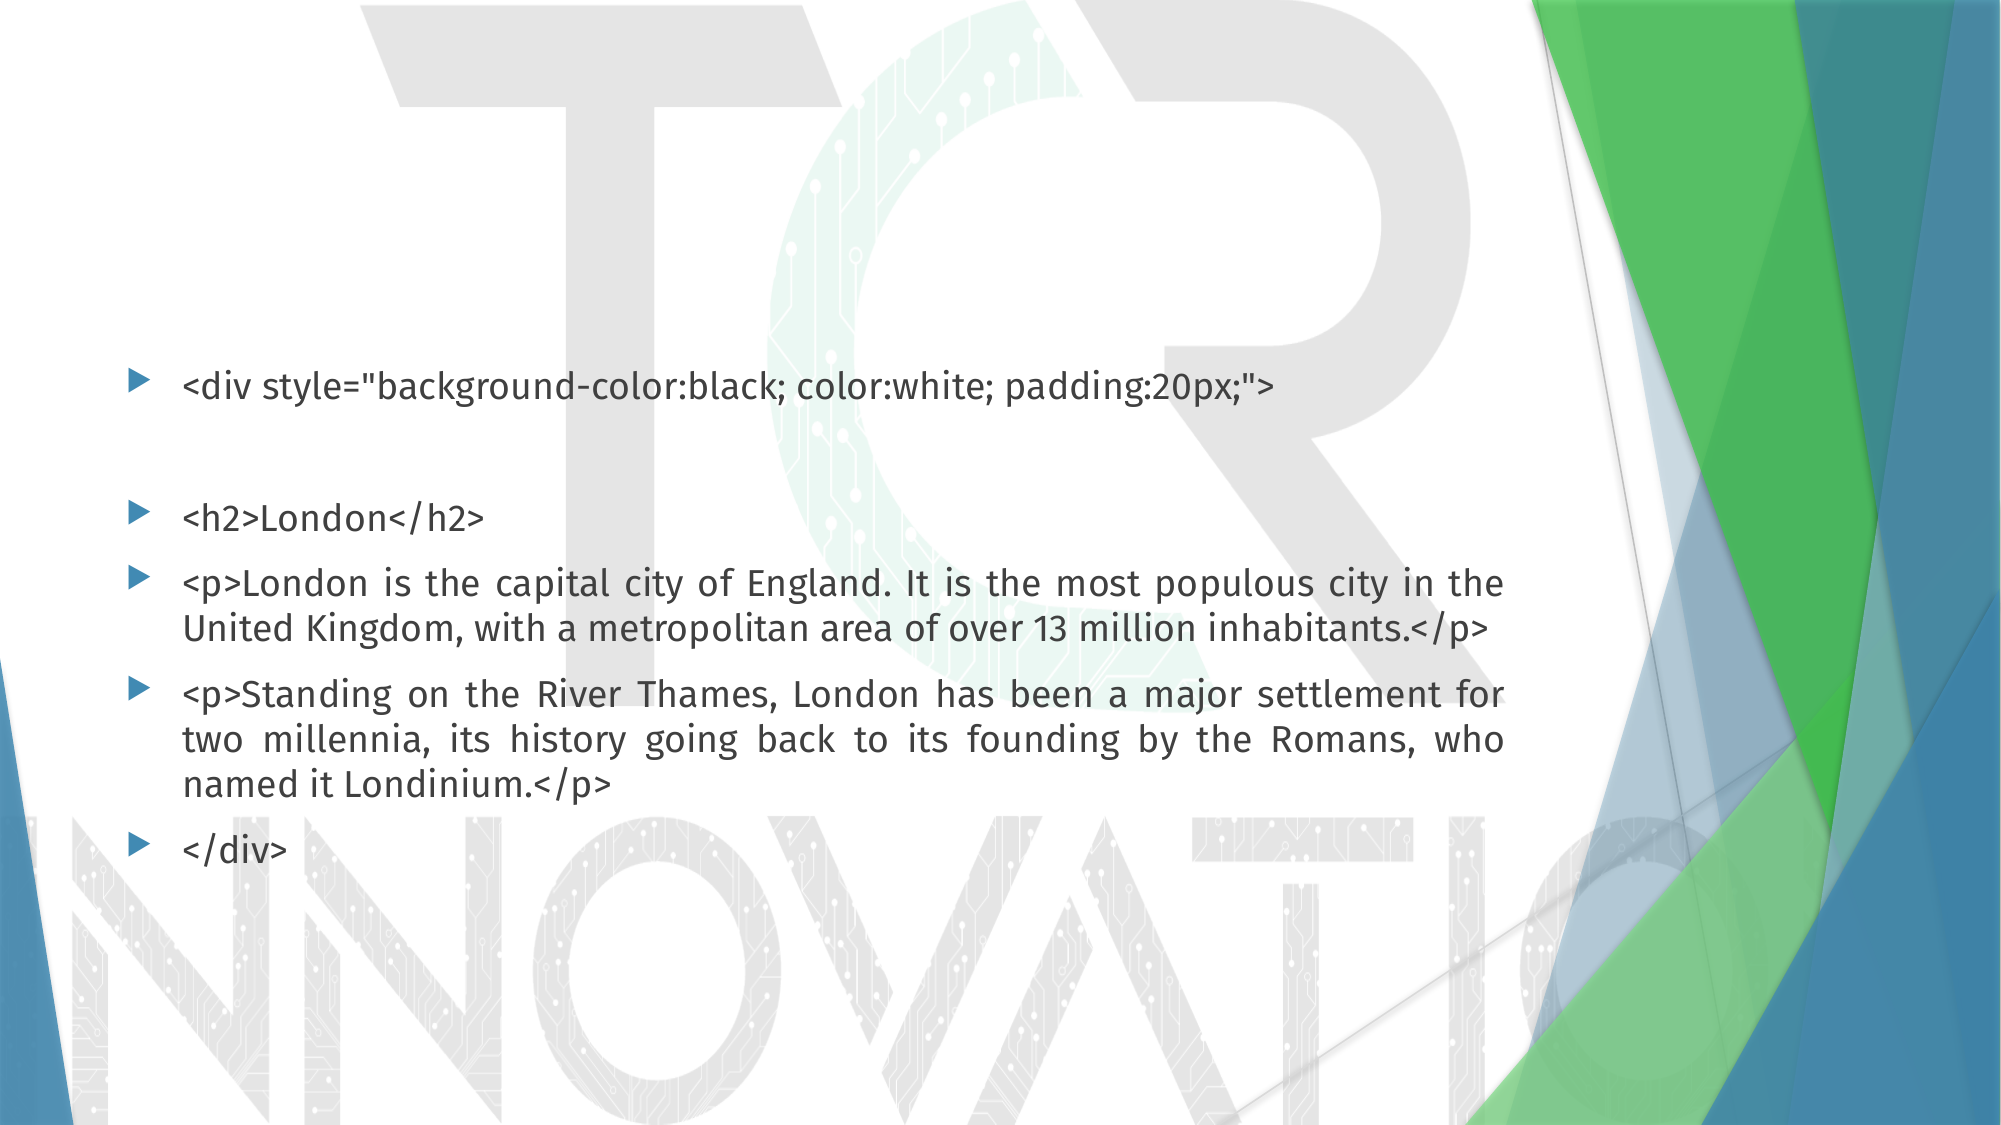

#
<div style="background-color:black; color:white; padding:20px;">

<h2>London</h2>
<p>London is the capital city of England. It is the most populous city in the United Kingdom, with a metropolitan area of over 13 million inhabitants.</p>
<p>Standing on the River Thames, London has been a major settlement for two millennia, its history going back to its founding by the Romans, who named it Londinium.</p>
</div>